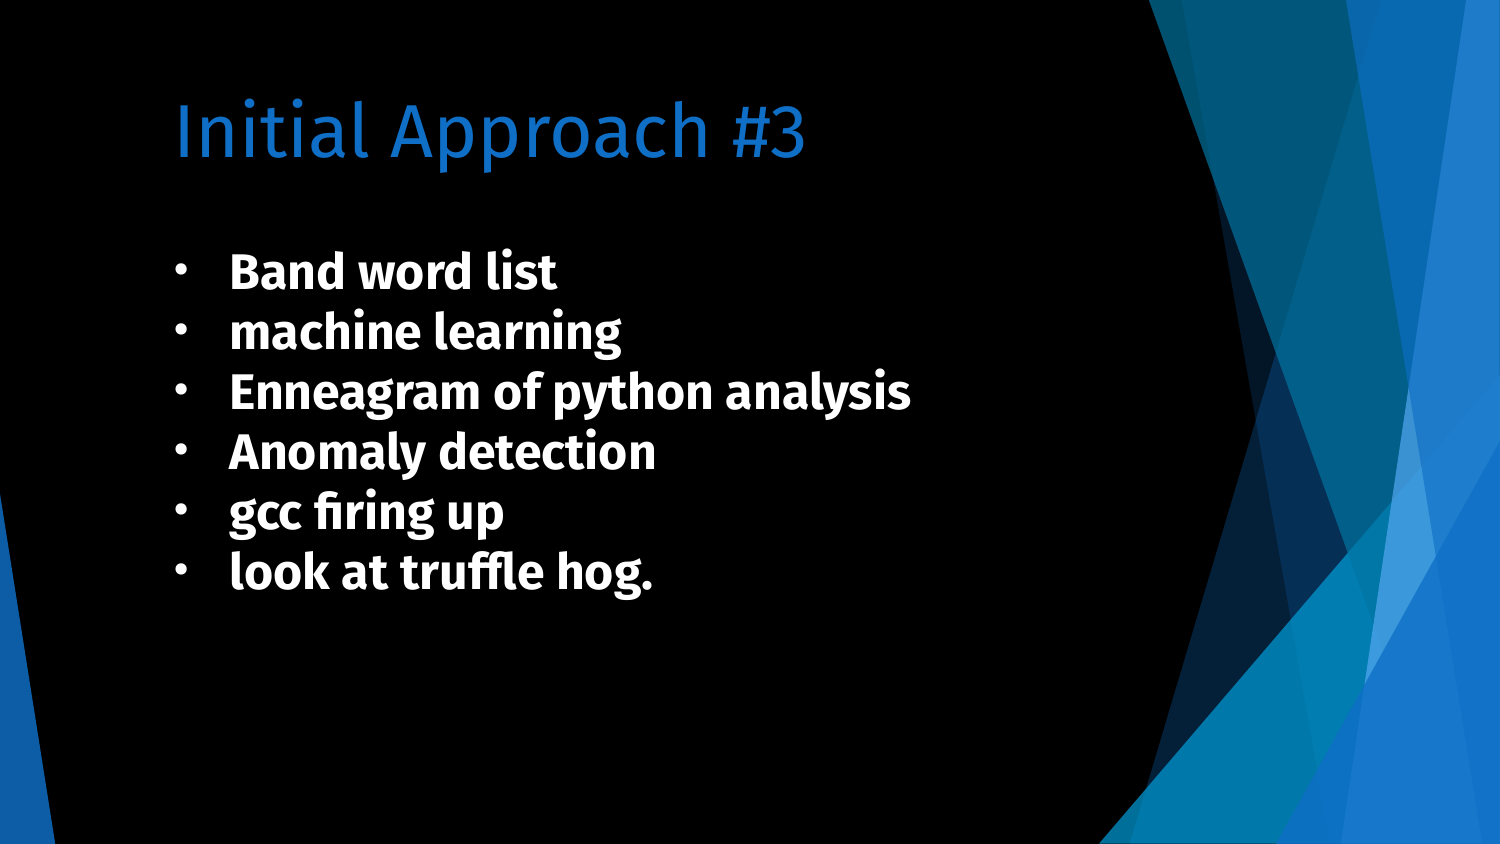

# Initial Approach #3
Band word list
machine learning
Enneagram of python analysis
Anomaly detection
gcc firing up
look at truffle hog.